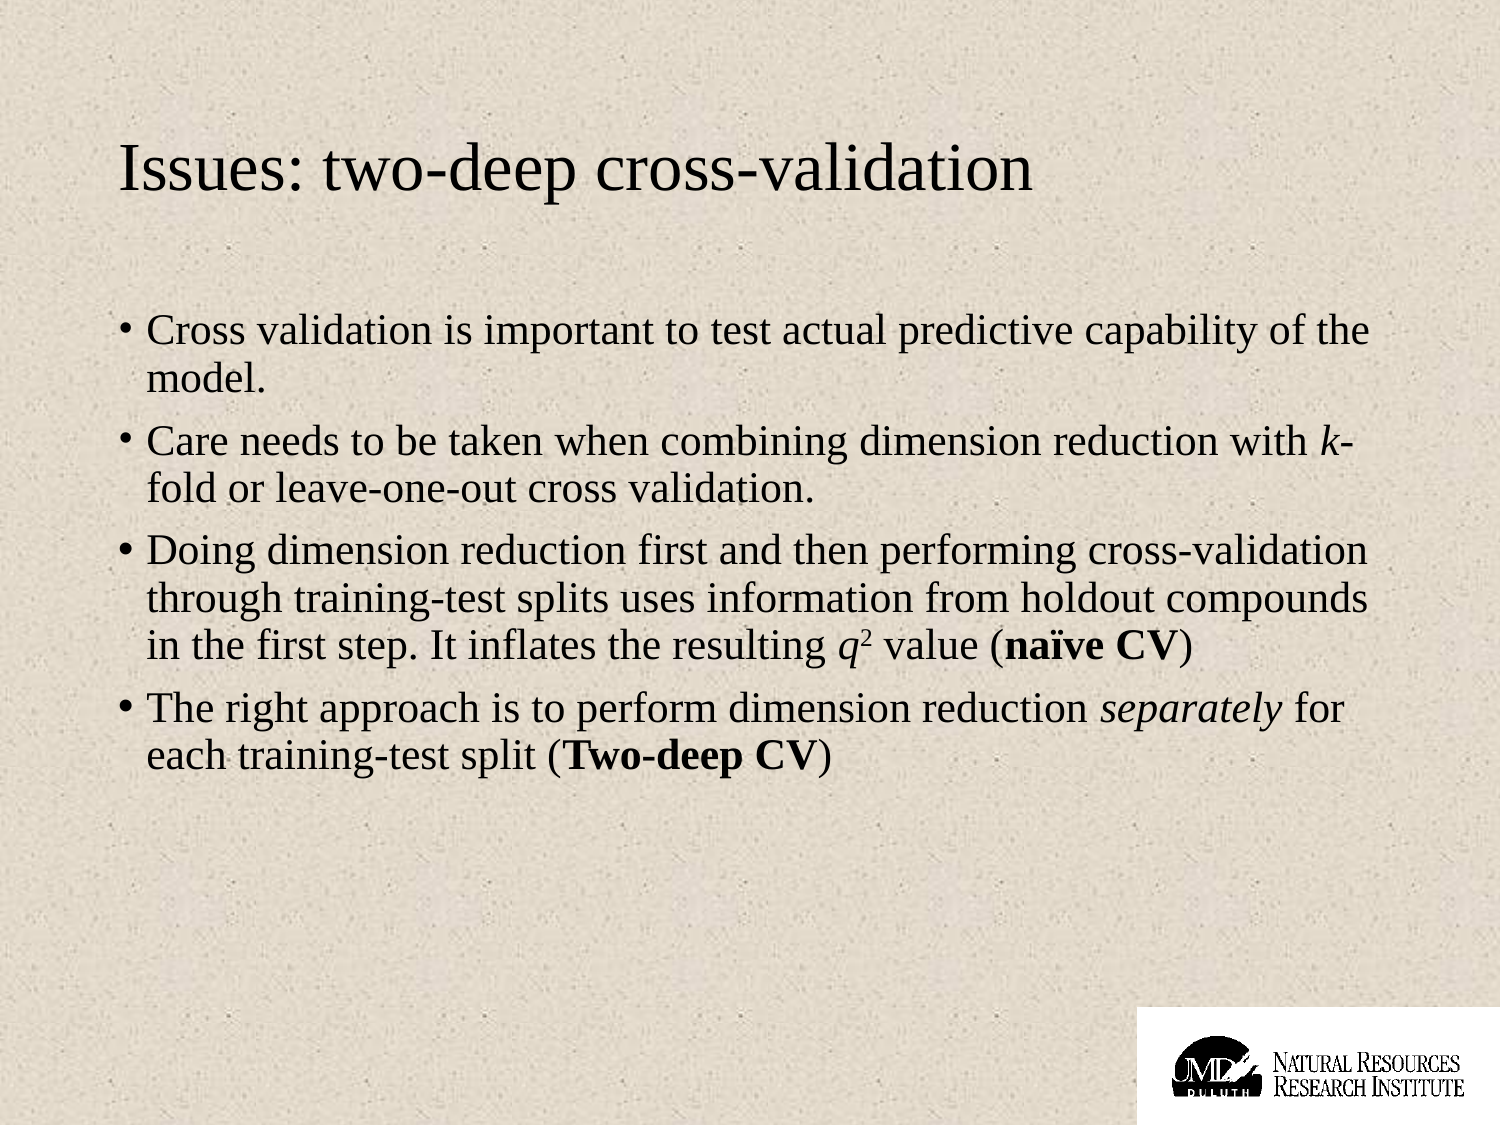

# Issues: two-deep cross-validation
Cross validation is important to test actual predictive capability of the model.
Care needs to be taken when combining dimension reduction with k-fold or leave-one-out cross validation.
Doing dimension reduction first and then performing cross-validation through training-test splits uses information from holdout compounds in the first step. It inflates the resulting q2 value (naïve CV)
The right approach is to perform dimension reduction separately for each training-test split (Two-deep CV)